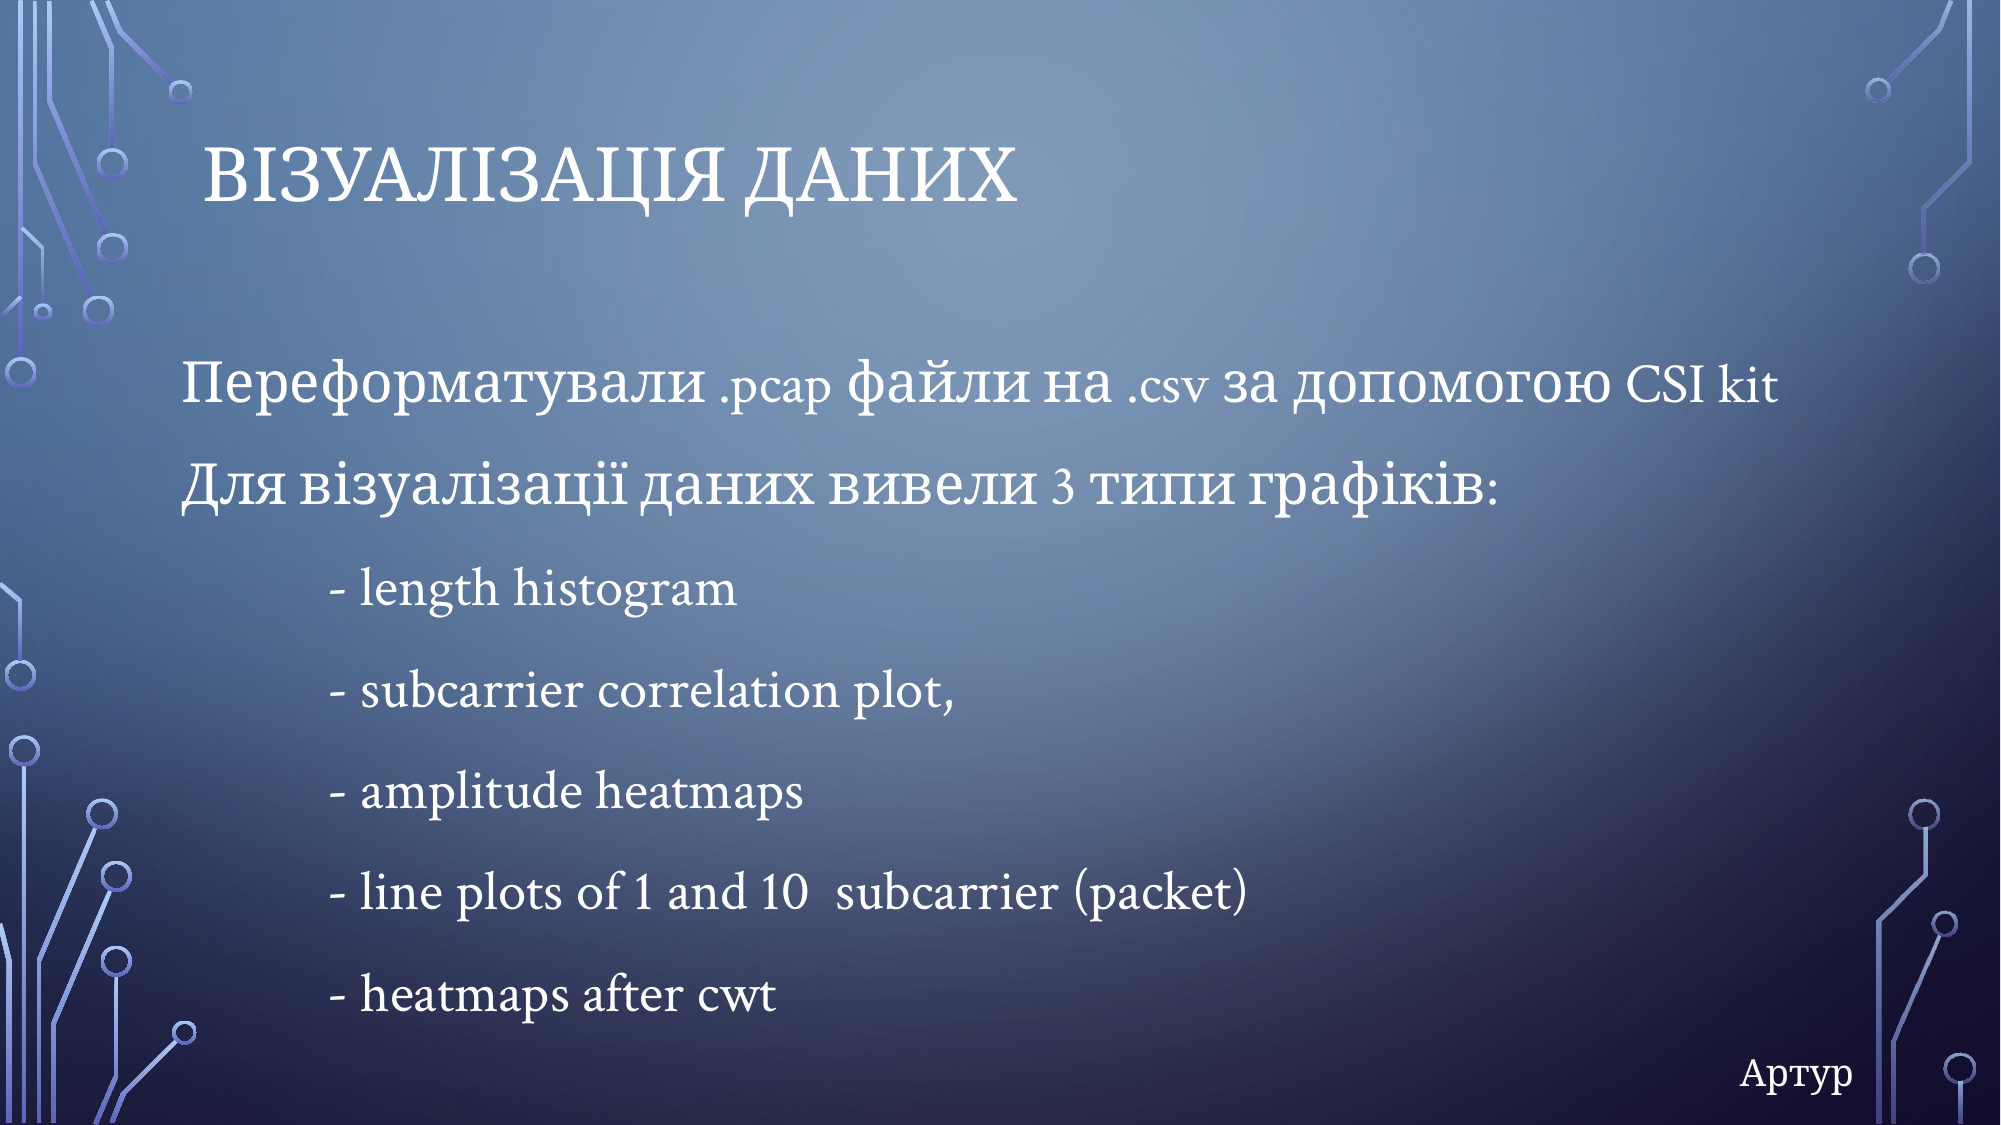

# Візуалізація даних
Переформатували .pcap файли на .csv за допомогою CSI kit
Для візуалізації даних вивели 3 типи графіків:
	- length histogram
	- subcarrier correlation plot,
	- amplitude heatmaps
	- line plots of 1 and 10  subcarrier (packet)
	- heatmaps after cwt
Артур